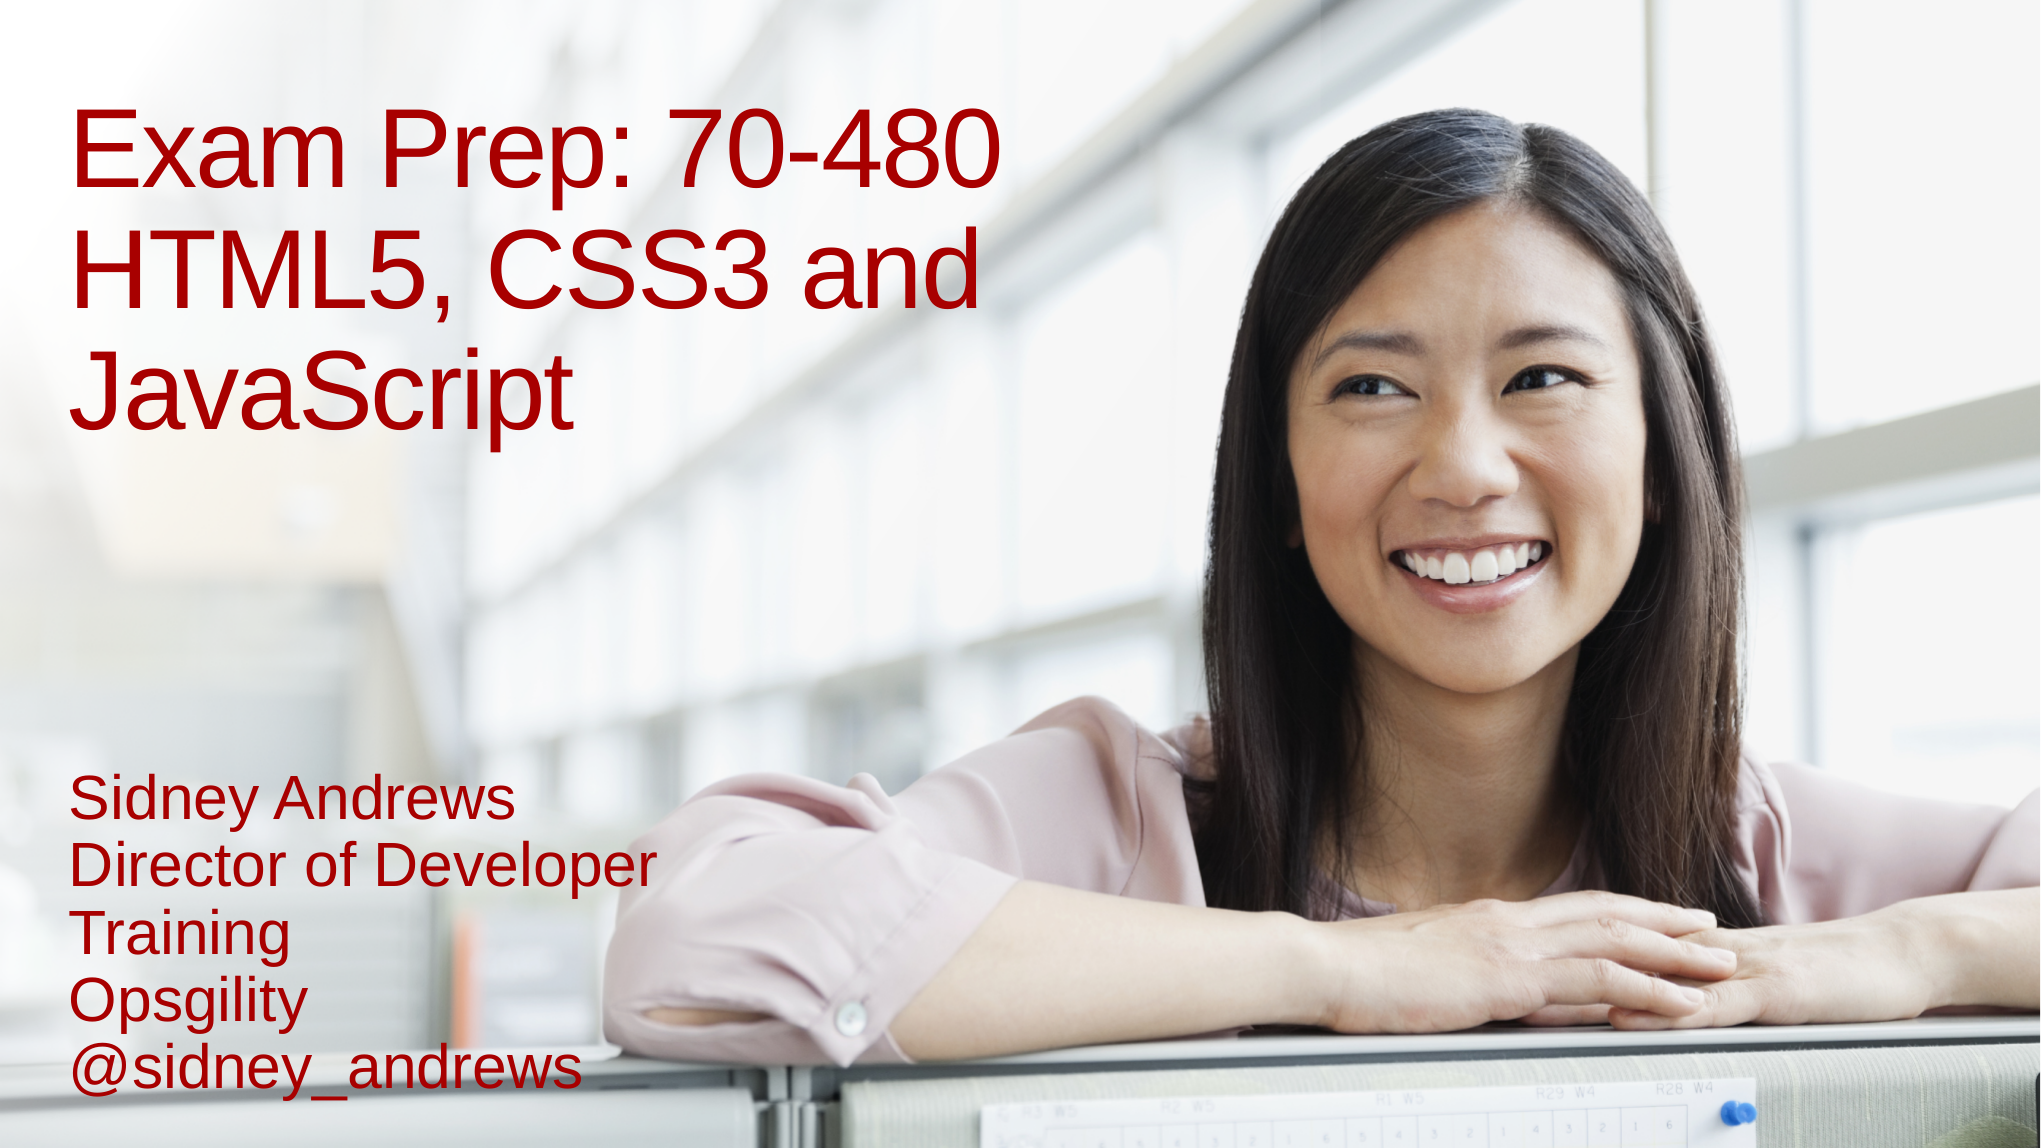

# Exam Prep: 70-480 HTML5, CSS3 and JavaScript
Sidney Andrews
Director of Developer Training
Opsgility
@sidney_andrews